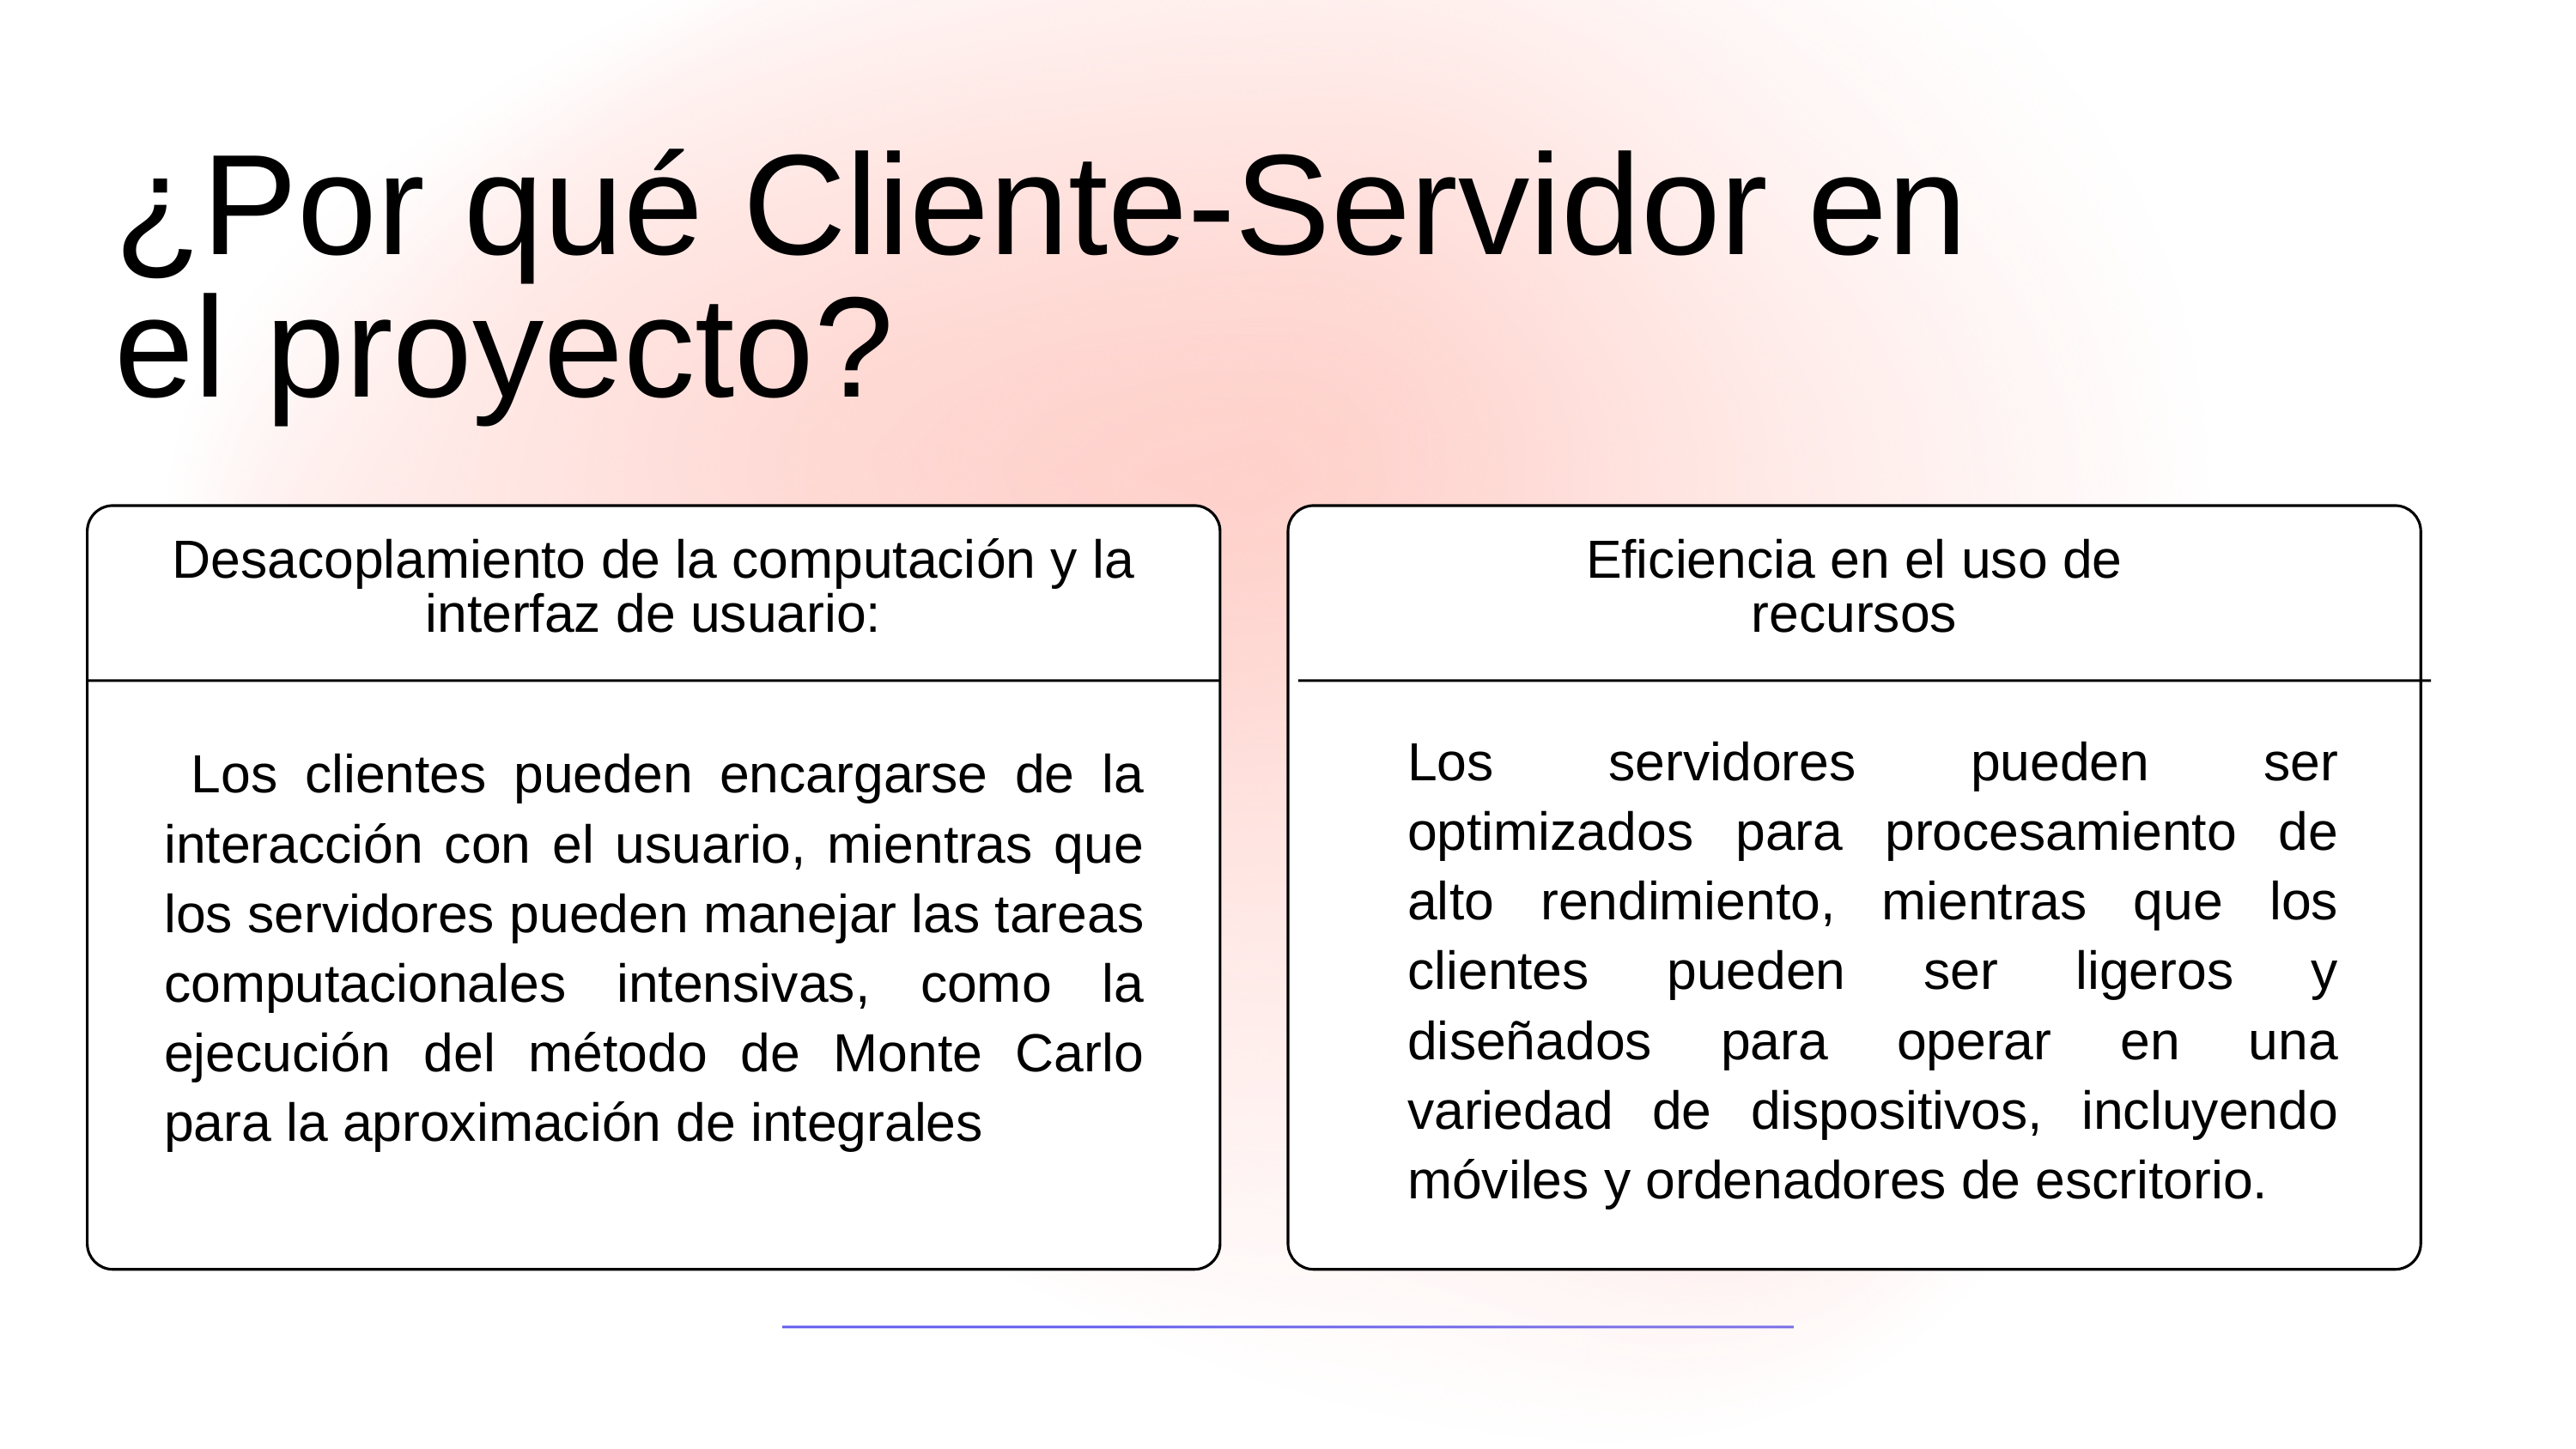

¿Por qué Cliente-Servidor en el proyecto?

Desacoplamiento de la computación y la interfaz de usuario:
Eficiencia en el uso de recursos

Los servidores pueden ser optimizados para procesamiento de alto rendimiento, mientras que los clientes pueden ser ligeros y diseñados para operar en una variedad de dispositivos, incluyendo móviles y ordenadores de escritorio.
 Los clientes pueden encargarse de la interacción con el usuario, mientras que los servidores pueden manejar las tareas computacionales intensivas, como la ejecución del método de Monte Carlo para la aproximación de integrales